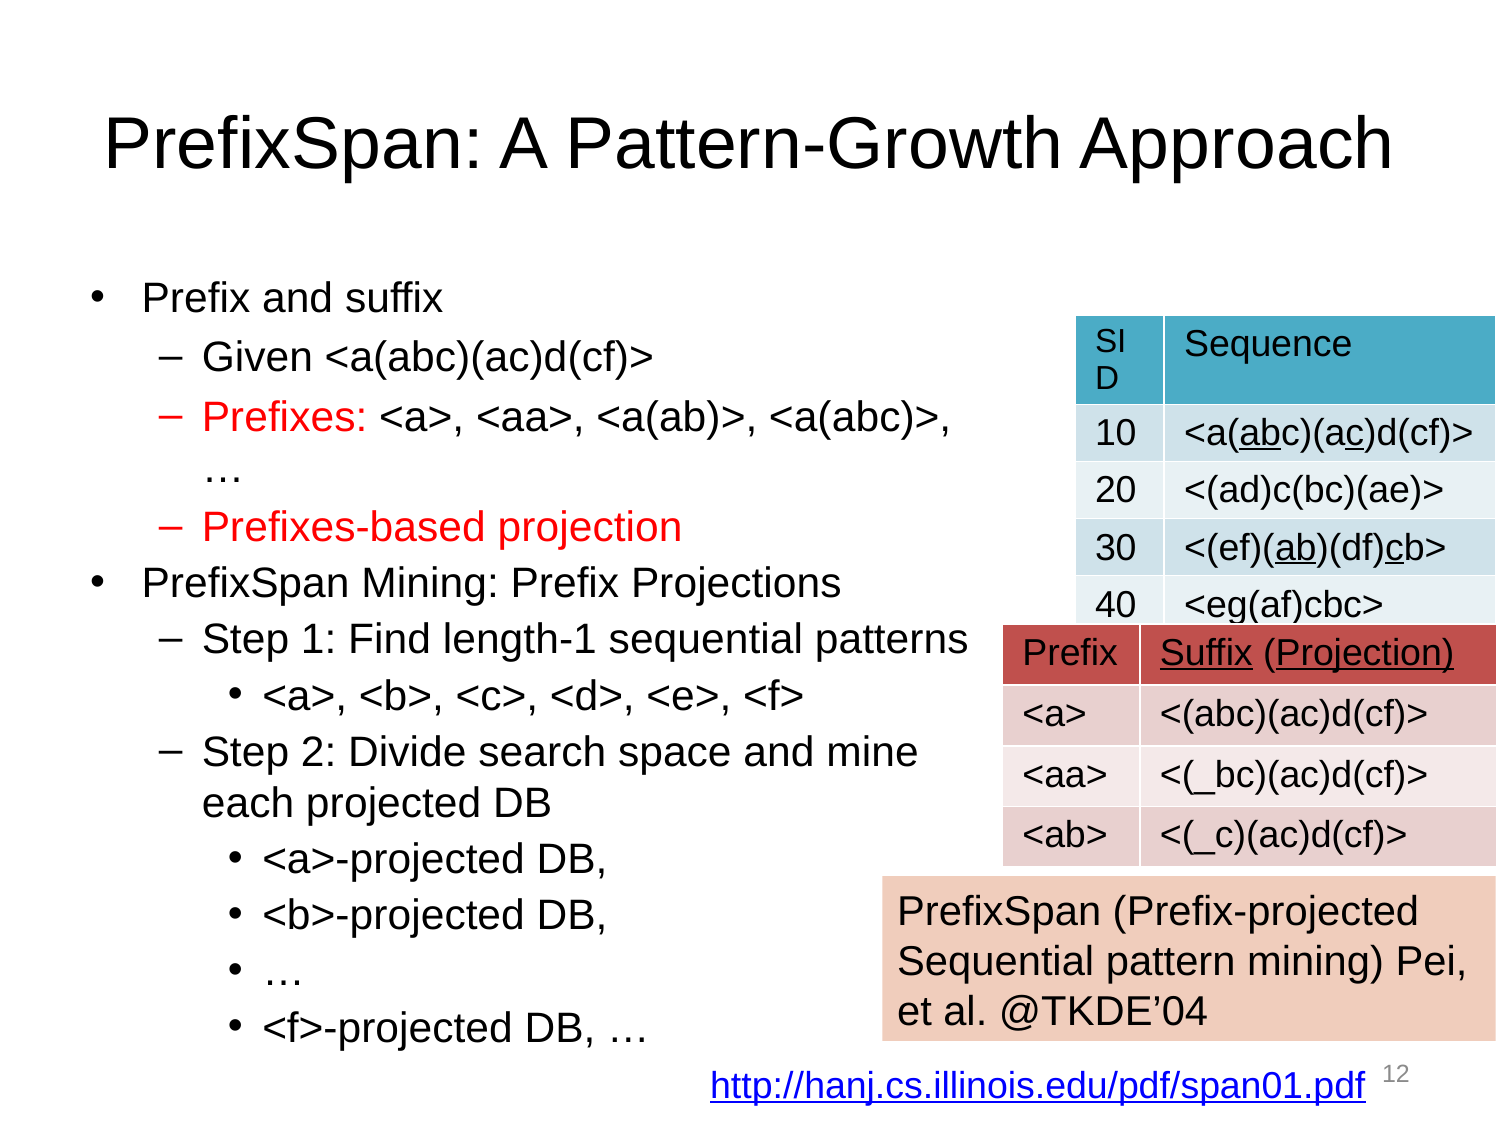

# PrefixSpan: A Pattern-Growth Approach
Prefix and suffix
Given <a(abc)(ac)d(cf)>
Prefixes: <a>, <aa>, <a(ab)>, <a(abc)>, …
Prefixes-based projection
PrefixSpan Mining: Prefix Projections
Step 1: Find length-1 sequential patterns
<a>, <b>, <c>, <d>, <e>, <f>
Step 2: Divide search space and mine each projected DB
<a>-projected DB,
<b>-projected DB,
…
<f>-projected DB, …
| SID | Sequence |
| --- | --- |
| 10 | <a(abc)(ac)d(cf)> |
| 20 | <(ad)c(bc)(ae)> |
| 30 | <(ef)(ab)(df)cb> |
| 40 | <eg(af)cbc> |
| Prefix | Suffix (Projection) |
| --- | --- |
| <a> | <(abc)(ac)d(cf)> |
| <aa> | <(\_bc)(ac)d(cf)> |
| <ab> | <(\_c)(ac)d(cf)> |
PrefixSpan (Prefix-projected Sequential pattern mining) Pei, et al. @TKDE’04
12
http://hanj.cs.illinois.edu/pdf/span01.pdf